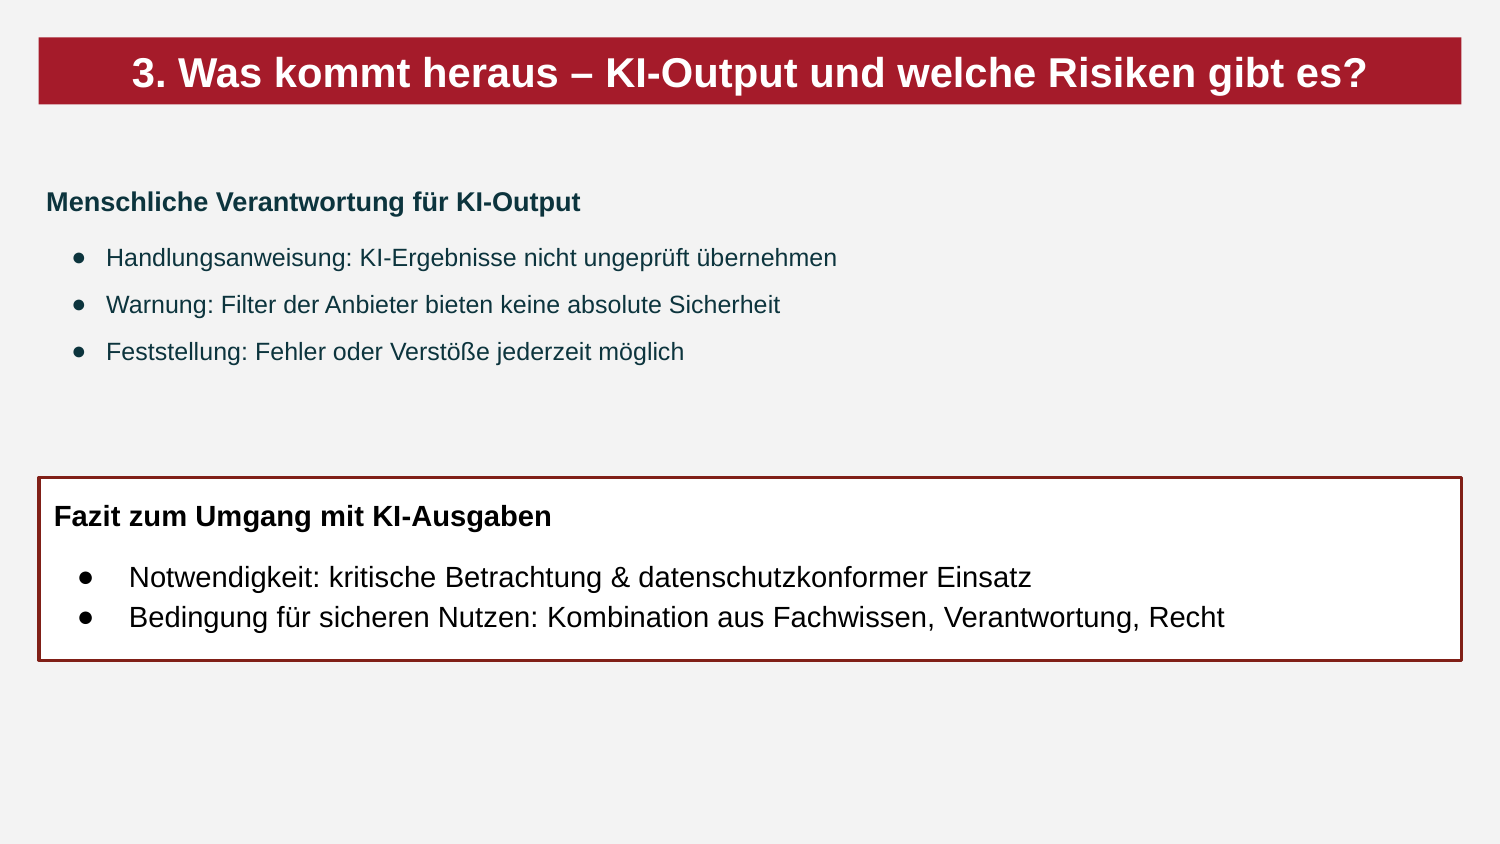

3. Was kommt heraus – KI-Output und welche Risiken gibt es?
Menschliche Verantwortung für KI-Output
Handlungsanweisung: KI-Ergebnisse nicht ungeprüft übernehmen
Warnung: Filter der Anbieter bieten keine absolute Sicherheit
Feststellung: Fehler oder Verstöße jederzeit möglich
Fazit zum Umgang mit KI-Ausgaben
Notwendigkeit: kritische Betrachtung & datenschutzkonformer Einsatz
Bedingung für sicheren Nutzen: Kombination aus Fachwissen, Verantwortung, Recht